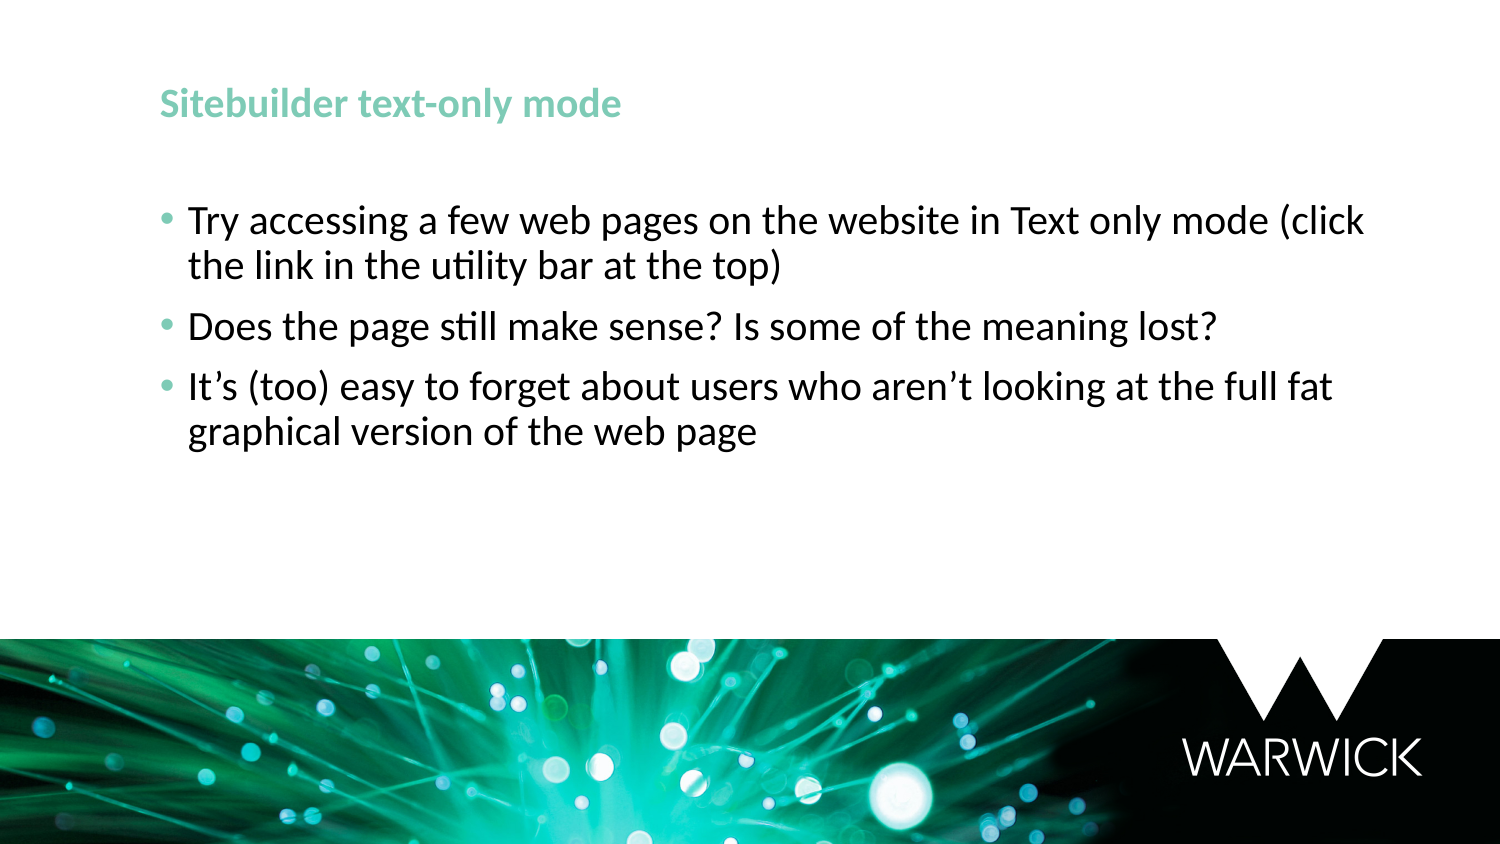

Sitebuilder text-only mode
Try accessing a few web pages on the website in Text only mode (click the link in the utility bar at the top)
Does the page still make sense? Is some of the meaning lost?
It’s (too) easy to forget about users who aren’t looking at the full fat graphical version of the web page